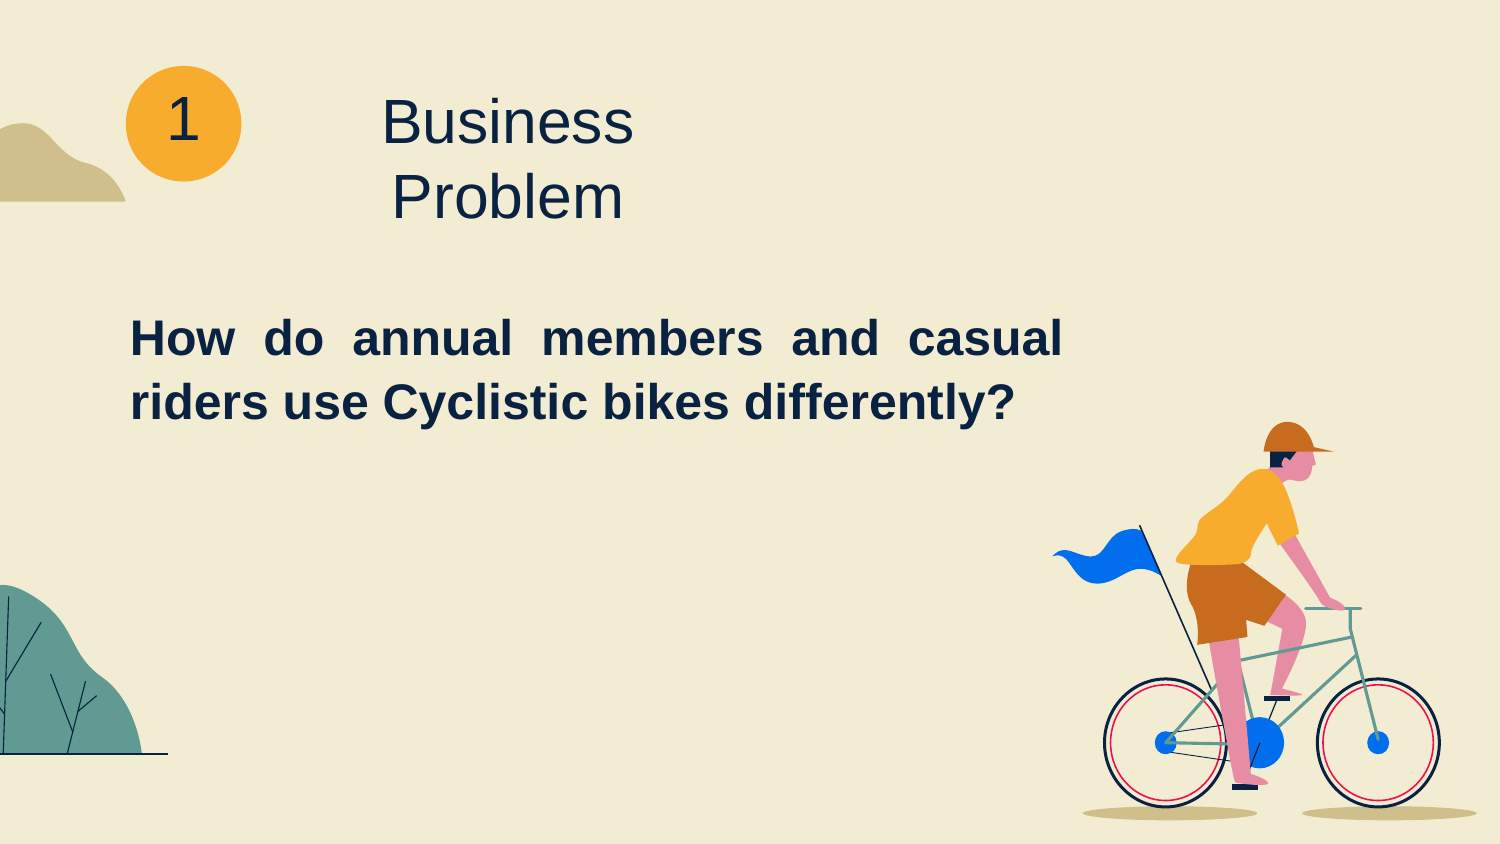

# Business Problem
1
How do annual members and casual riders use Cyclistic bikes differently?